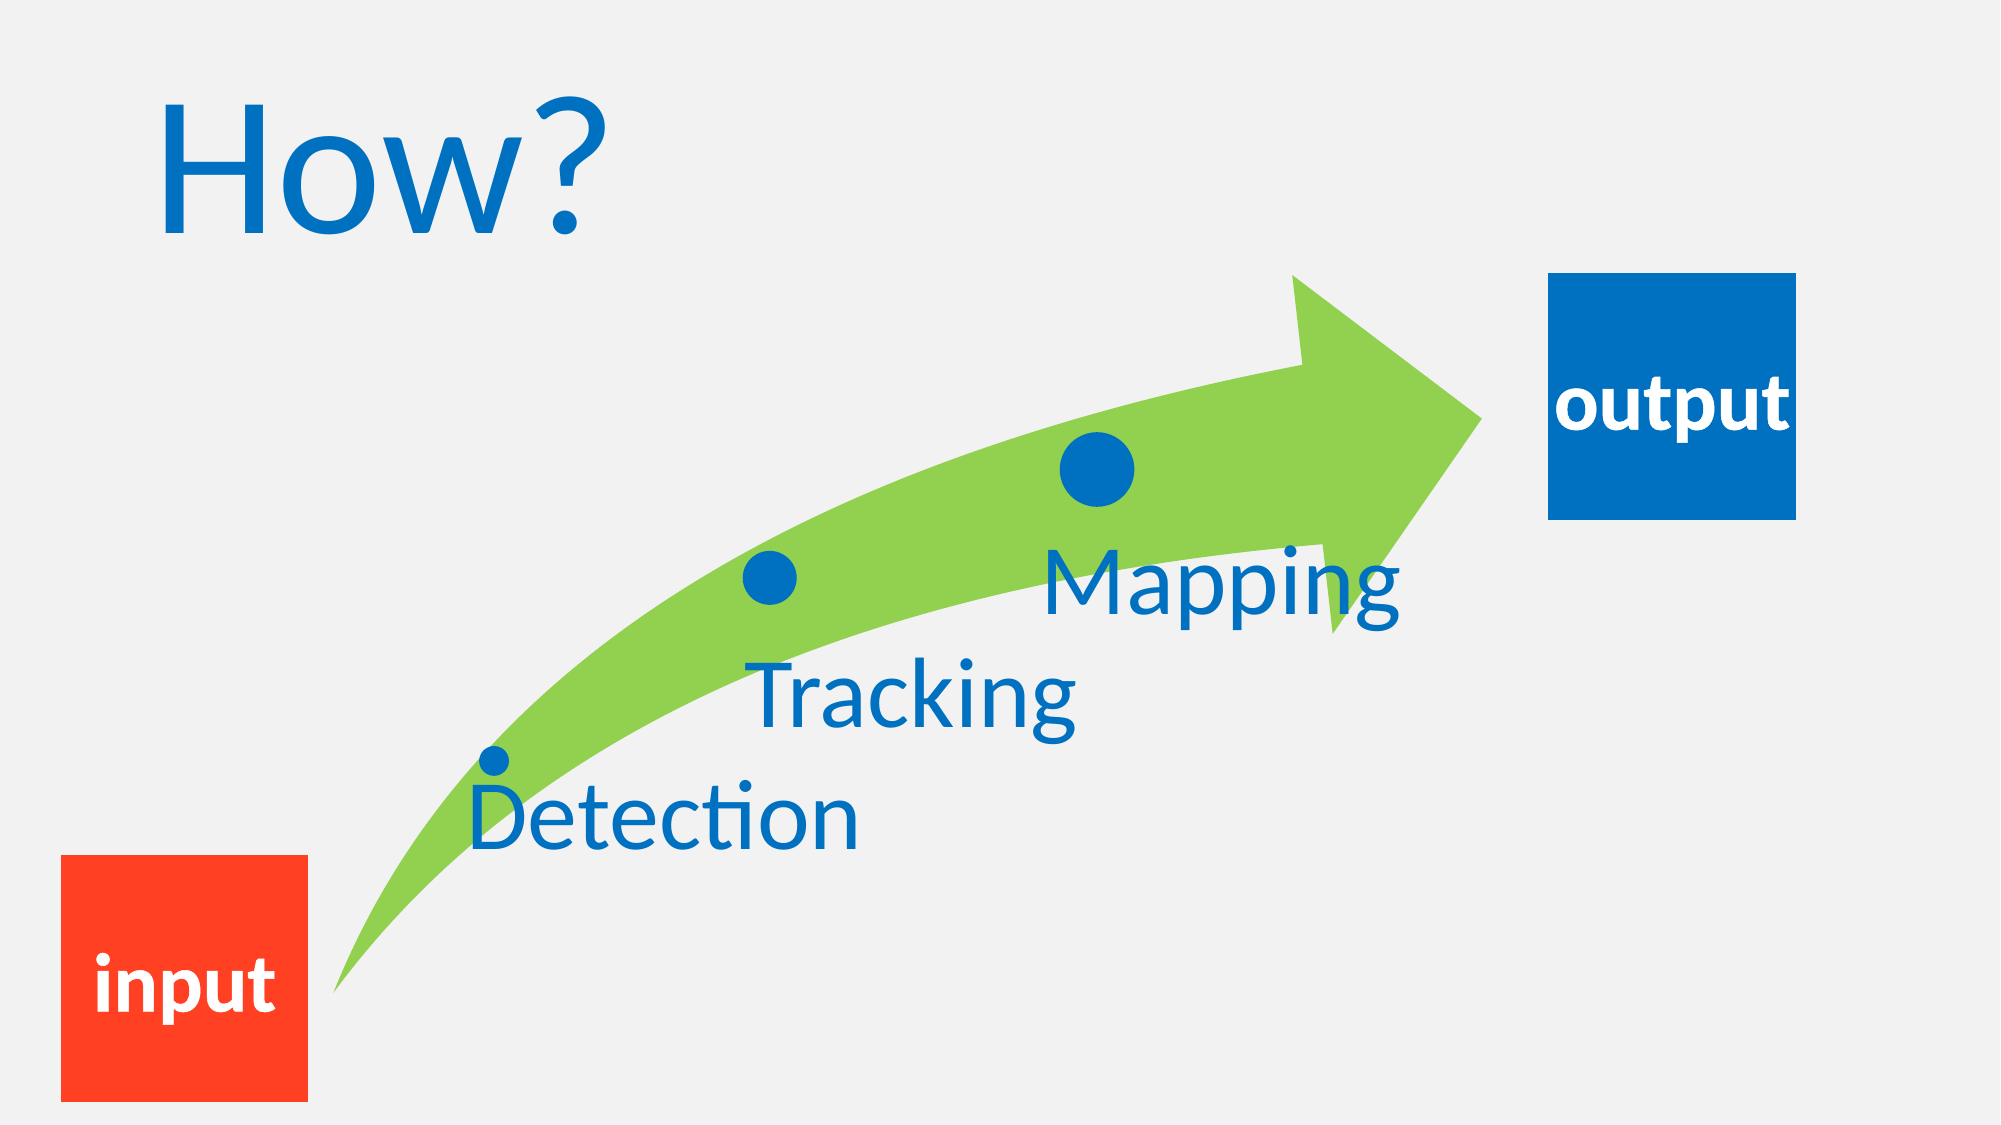

# How?
Detection
Tracking
Mapping

output

input